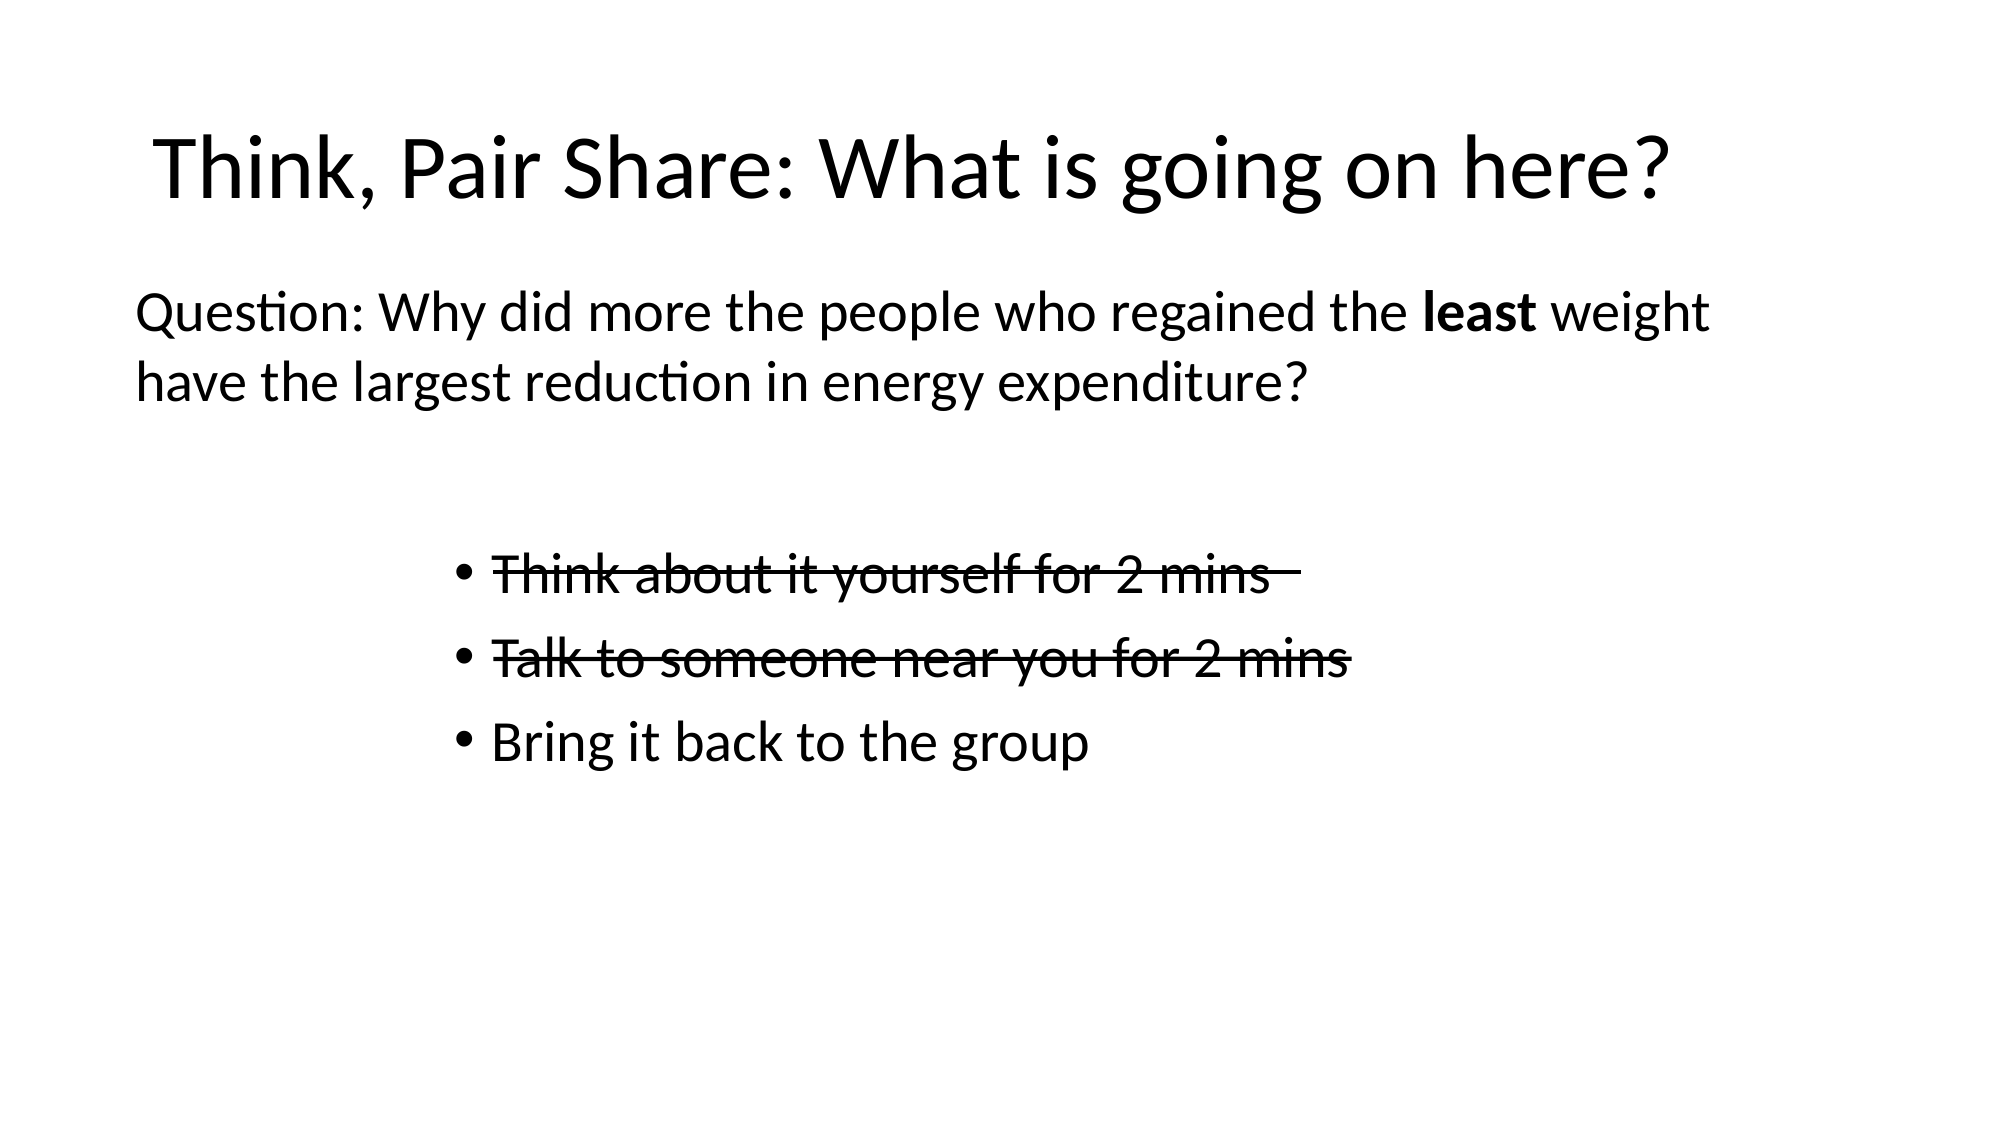

# Think, Pair Share: What is going on here?
Question: Why did more the people who regained the least weight have the largest reduction in energy expenditure?
Think about it yourself for 2 mins
Talk to someone near you for 2 mins
Bring it back to the group